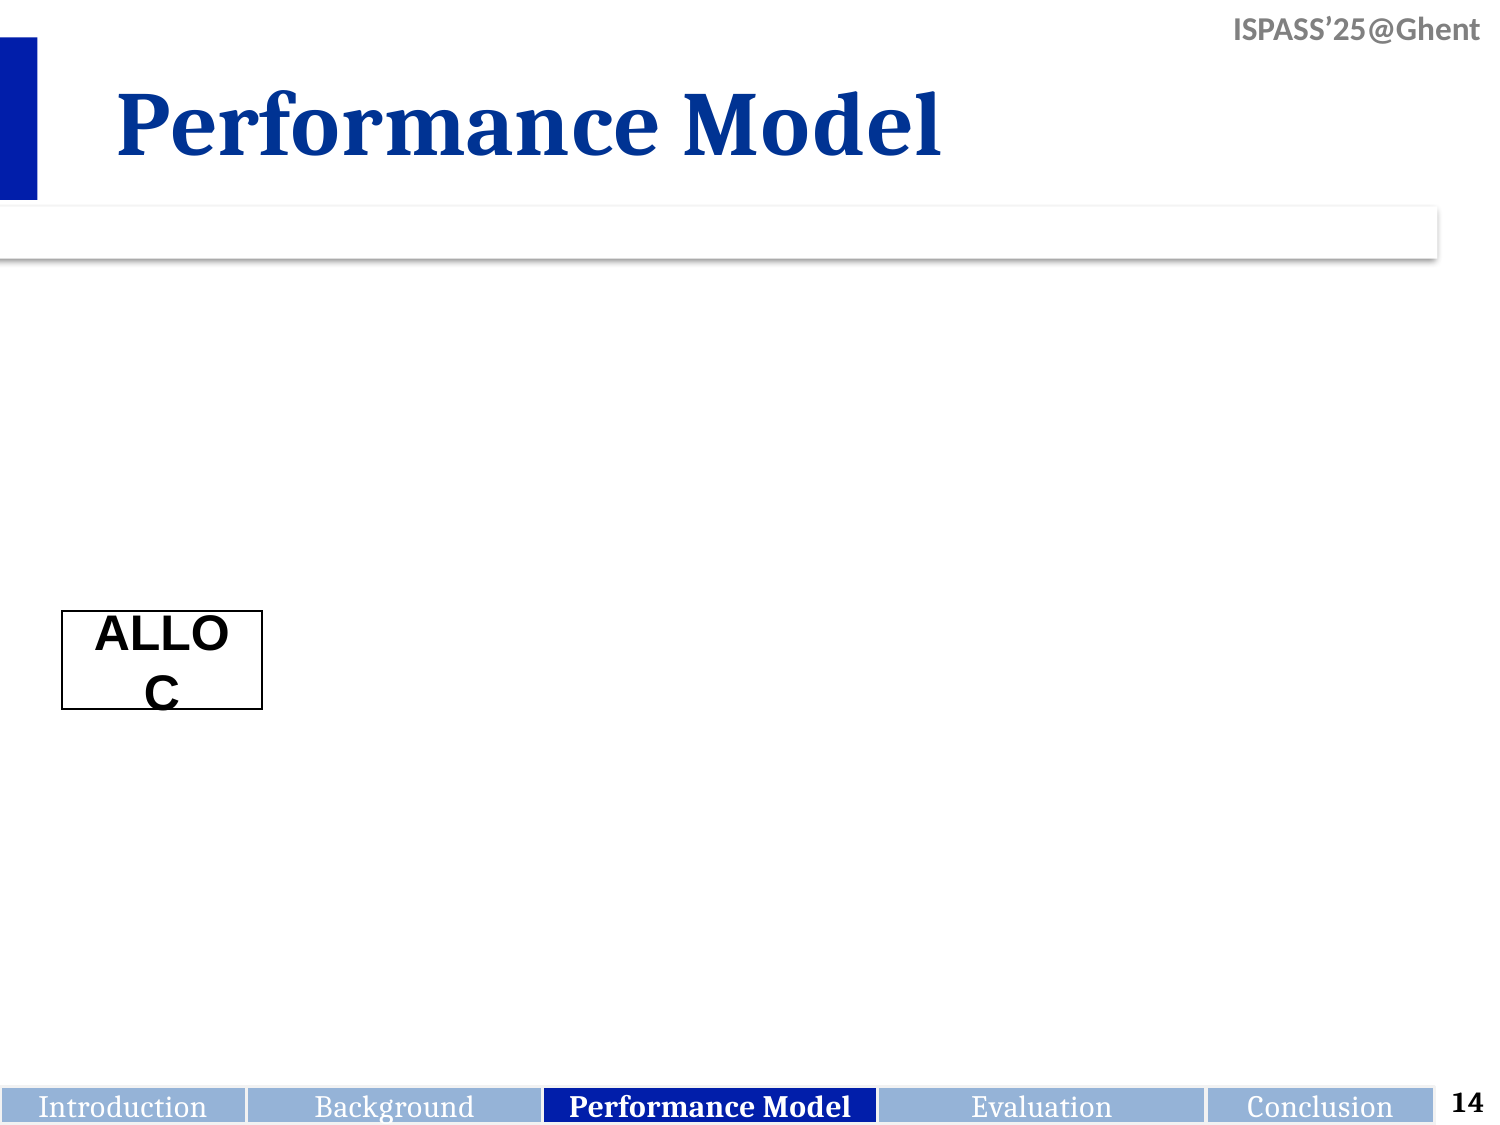

# Performance Model
ALLOC
14
Evaluation
Introduction
Background
Performance Model
Conclusion